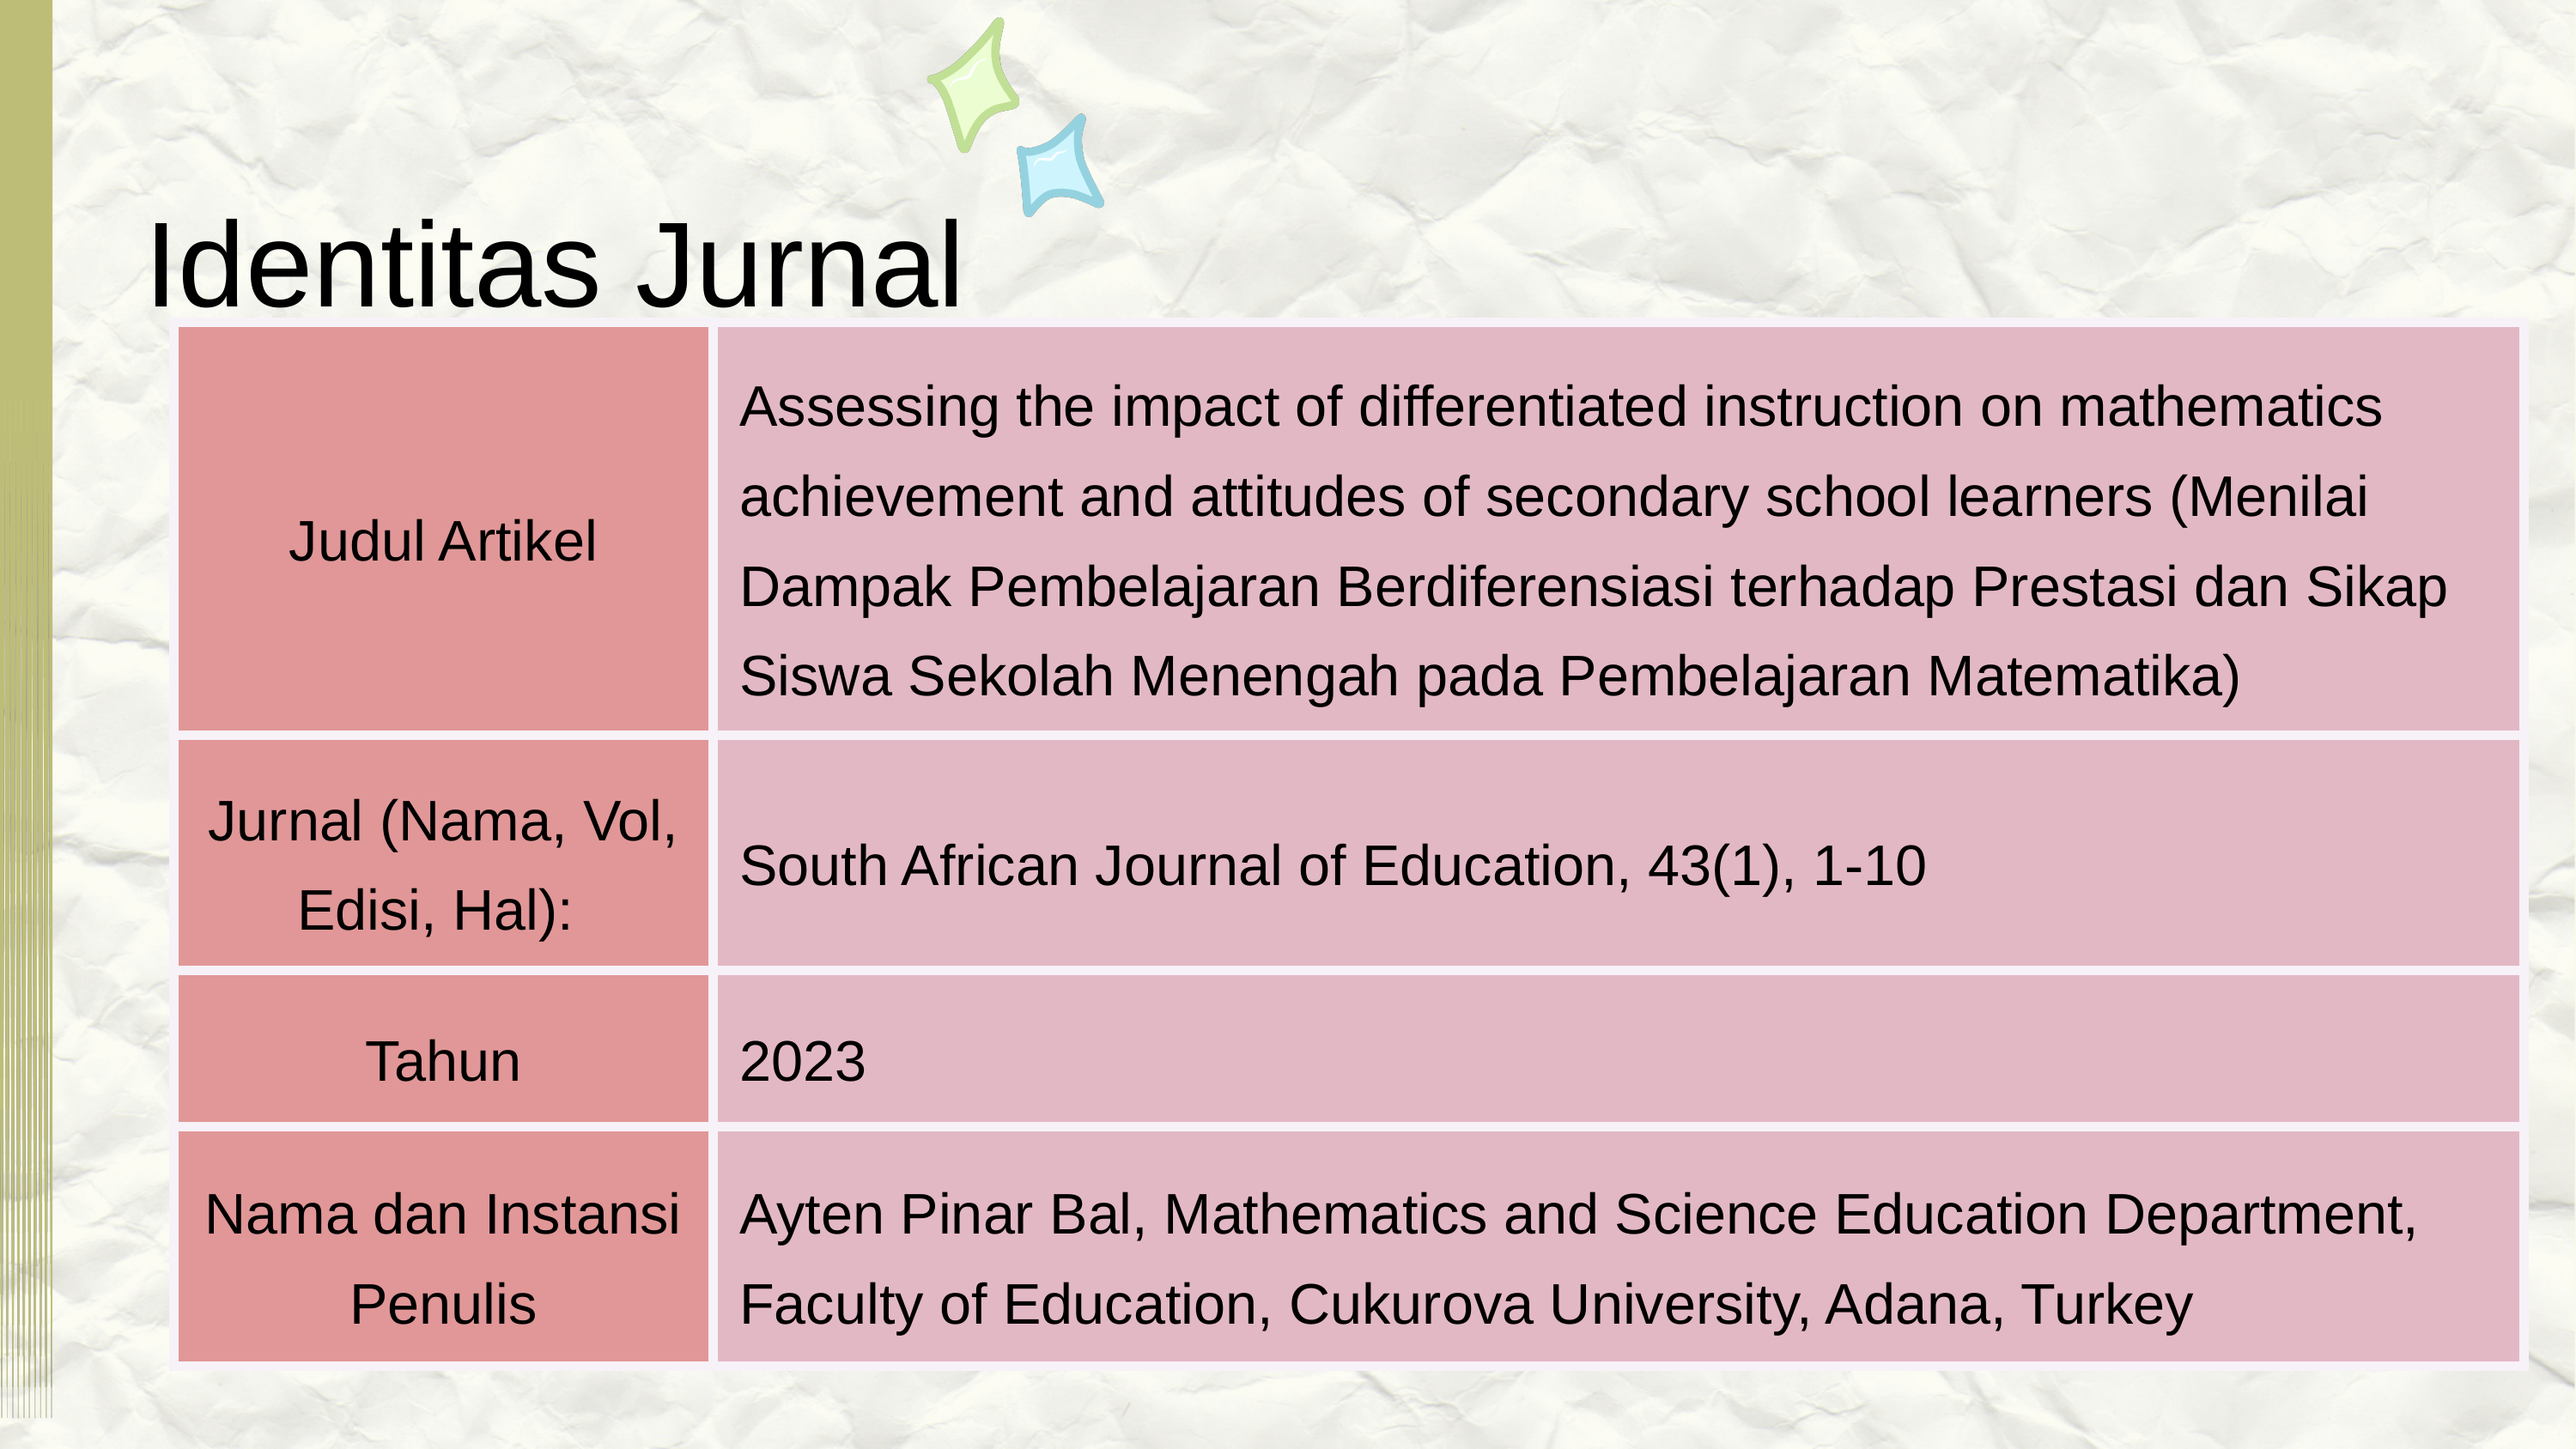

Identitas Jurnal

| Judul Artikel | Assessing the impact of differentiated instruction on mathematics achievement and attitudes of secondary school learners (Menilai Dampak Pembelajaran Berdiferensiasi terhadap Prestasi dan Sikap Siswa Sekolah Menengah pada Pembelajaran Matematika) |
| --- | --- |
| Jurnal (Nama, Vol, Edisi, Hal): | South African Journal of Education, 43(1), 1-10 |
| Tahun | 2023 |
| Nama dan Instansi Penulis | Ayten Pinar Bal, Mathematics and Science Education Department, Faculty of Education, Cukurova University, Adana, Turkey |